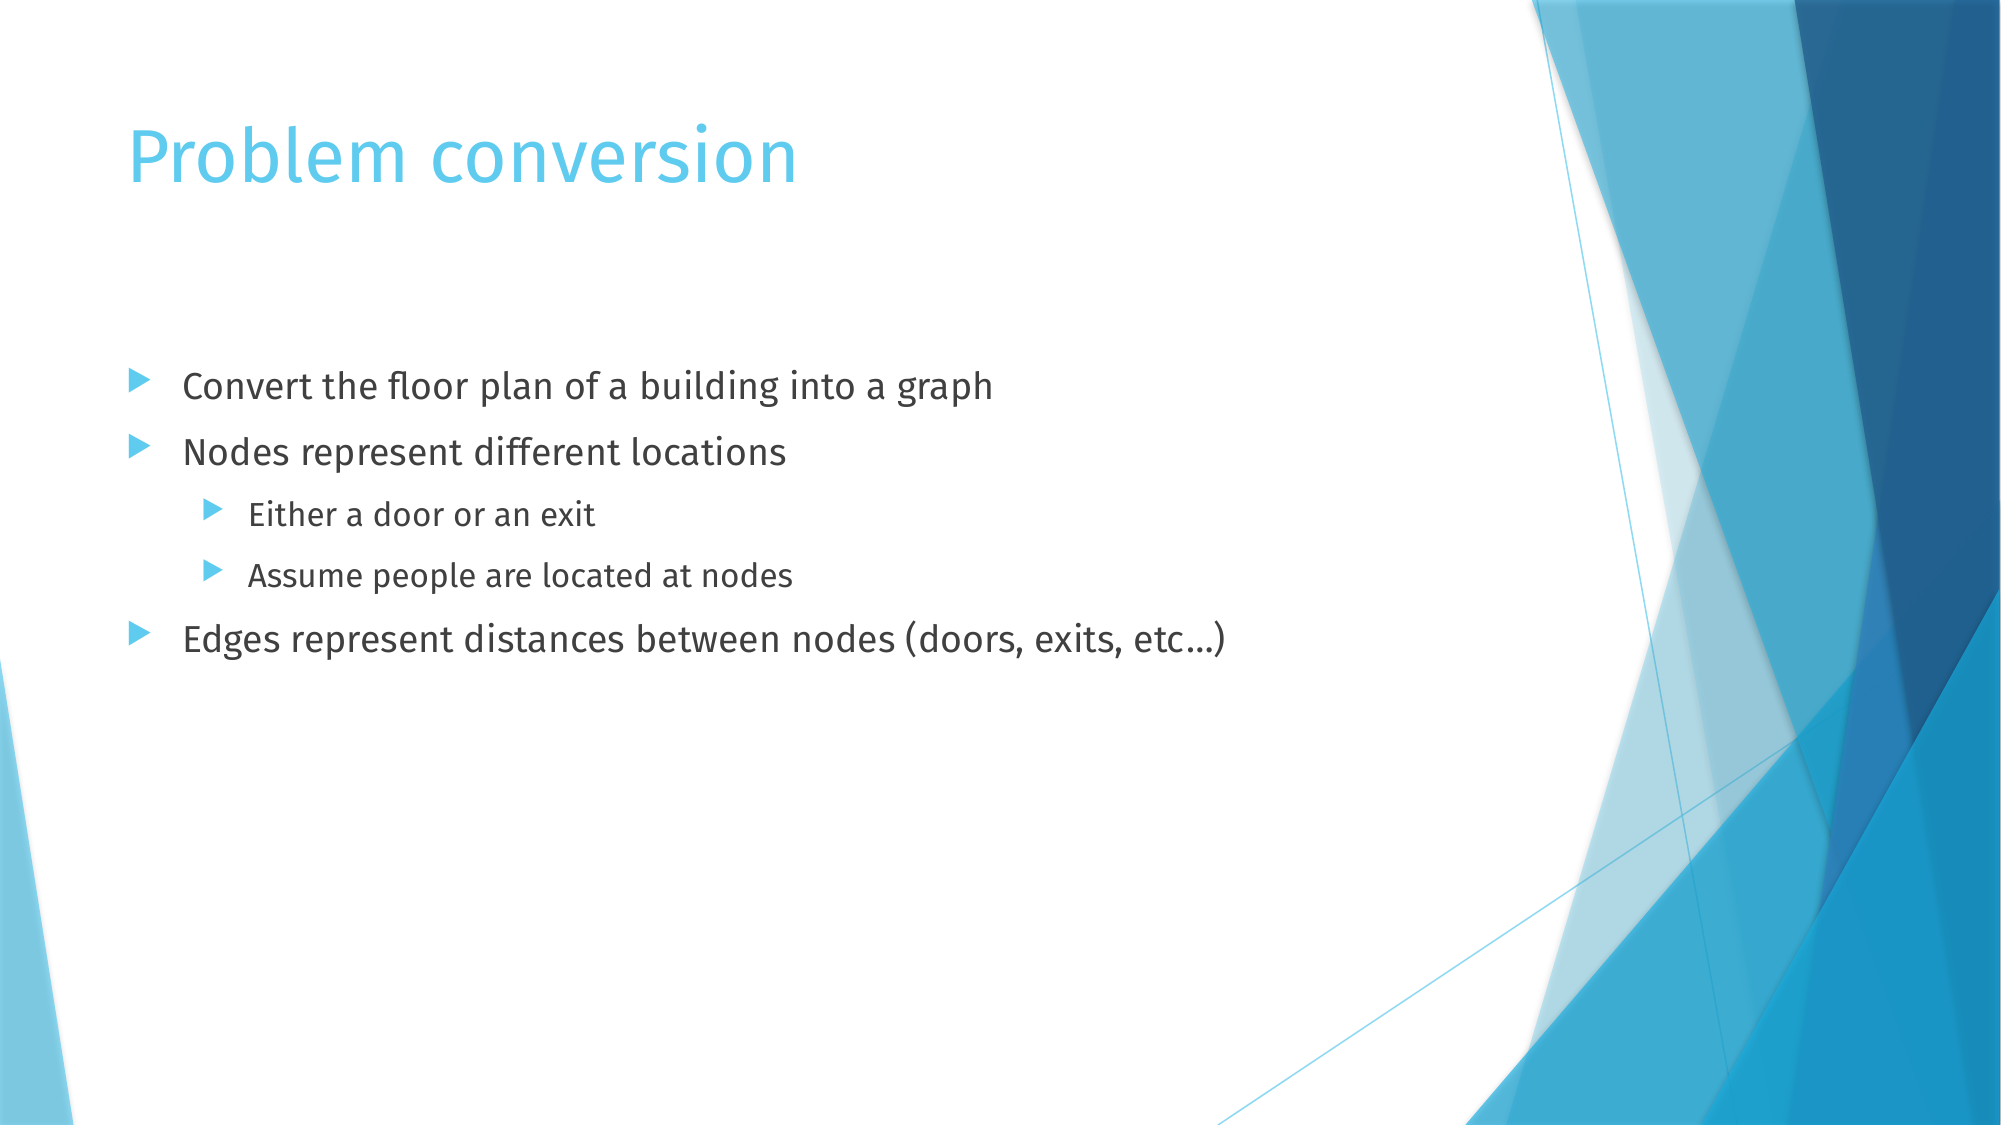

# Problem conversion
Convert the floor plan of a building into a graph
Nodes represent different locations
Either a door or an exit
Assume people are located at nodes
Edges represent distances between nodes (doors, exits, etc…)